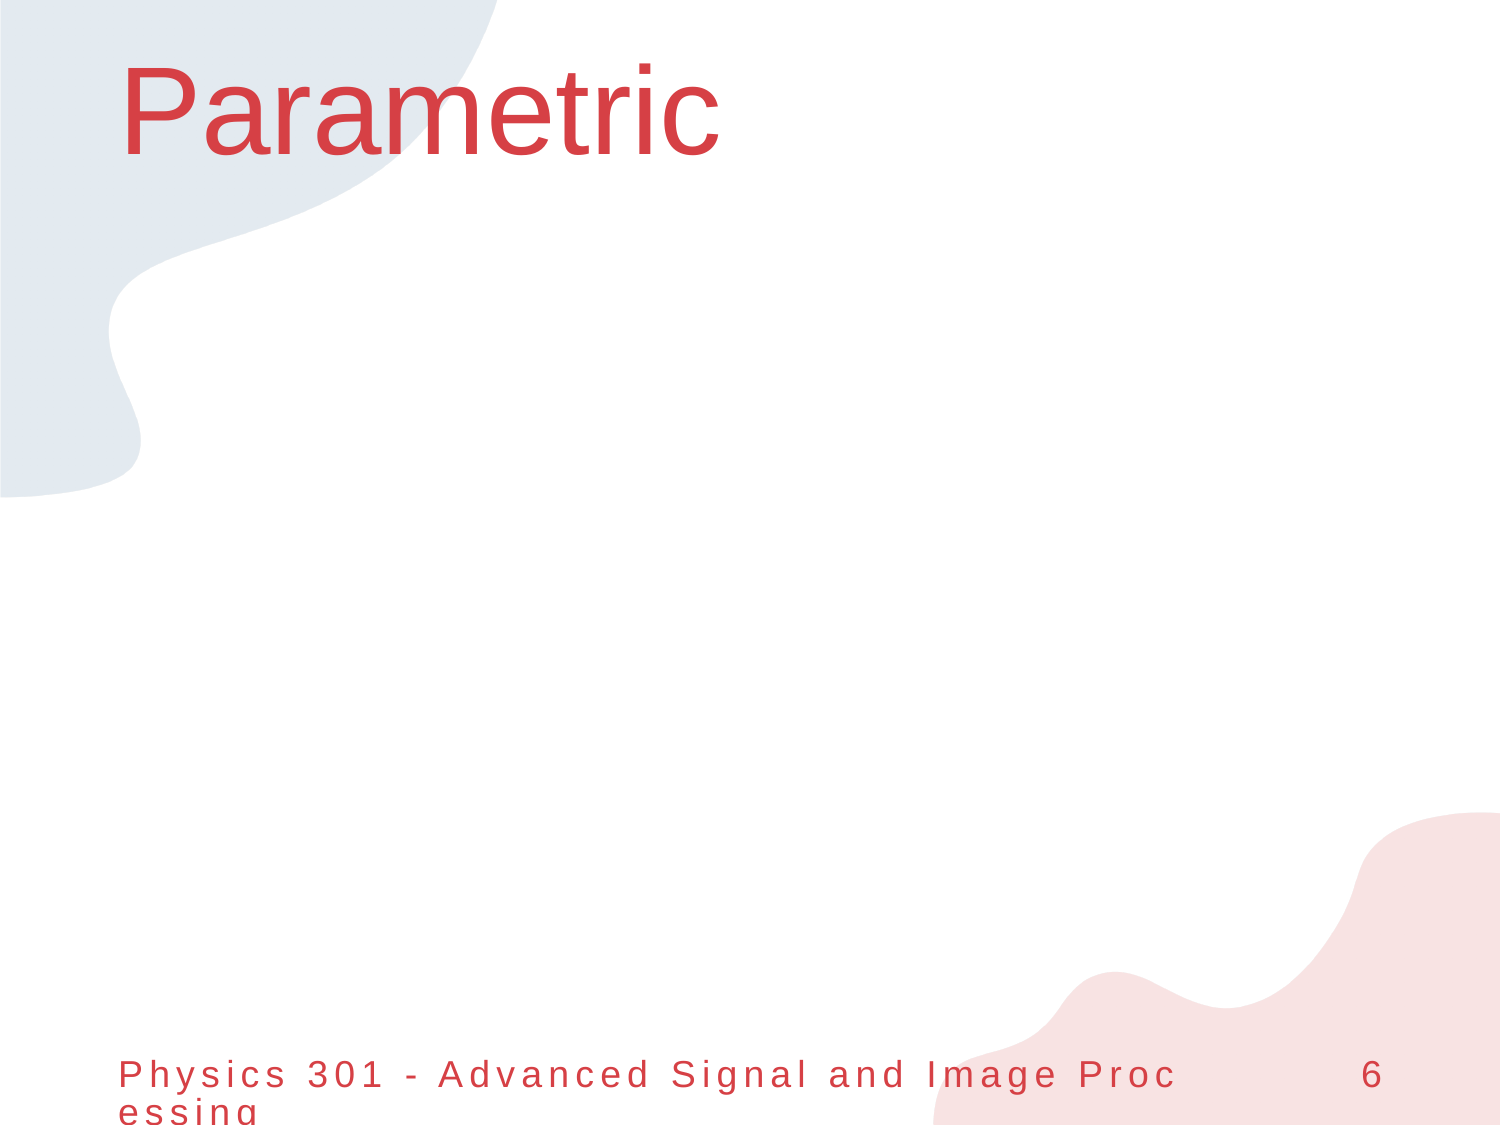

# Parametric

Physics 301 - Advanced Signal and Image Processing
6